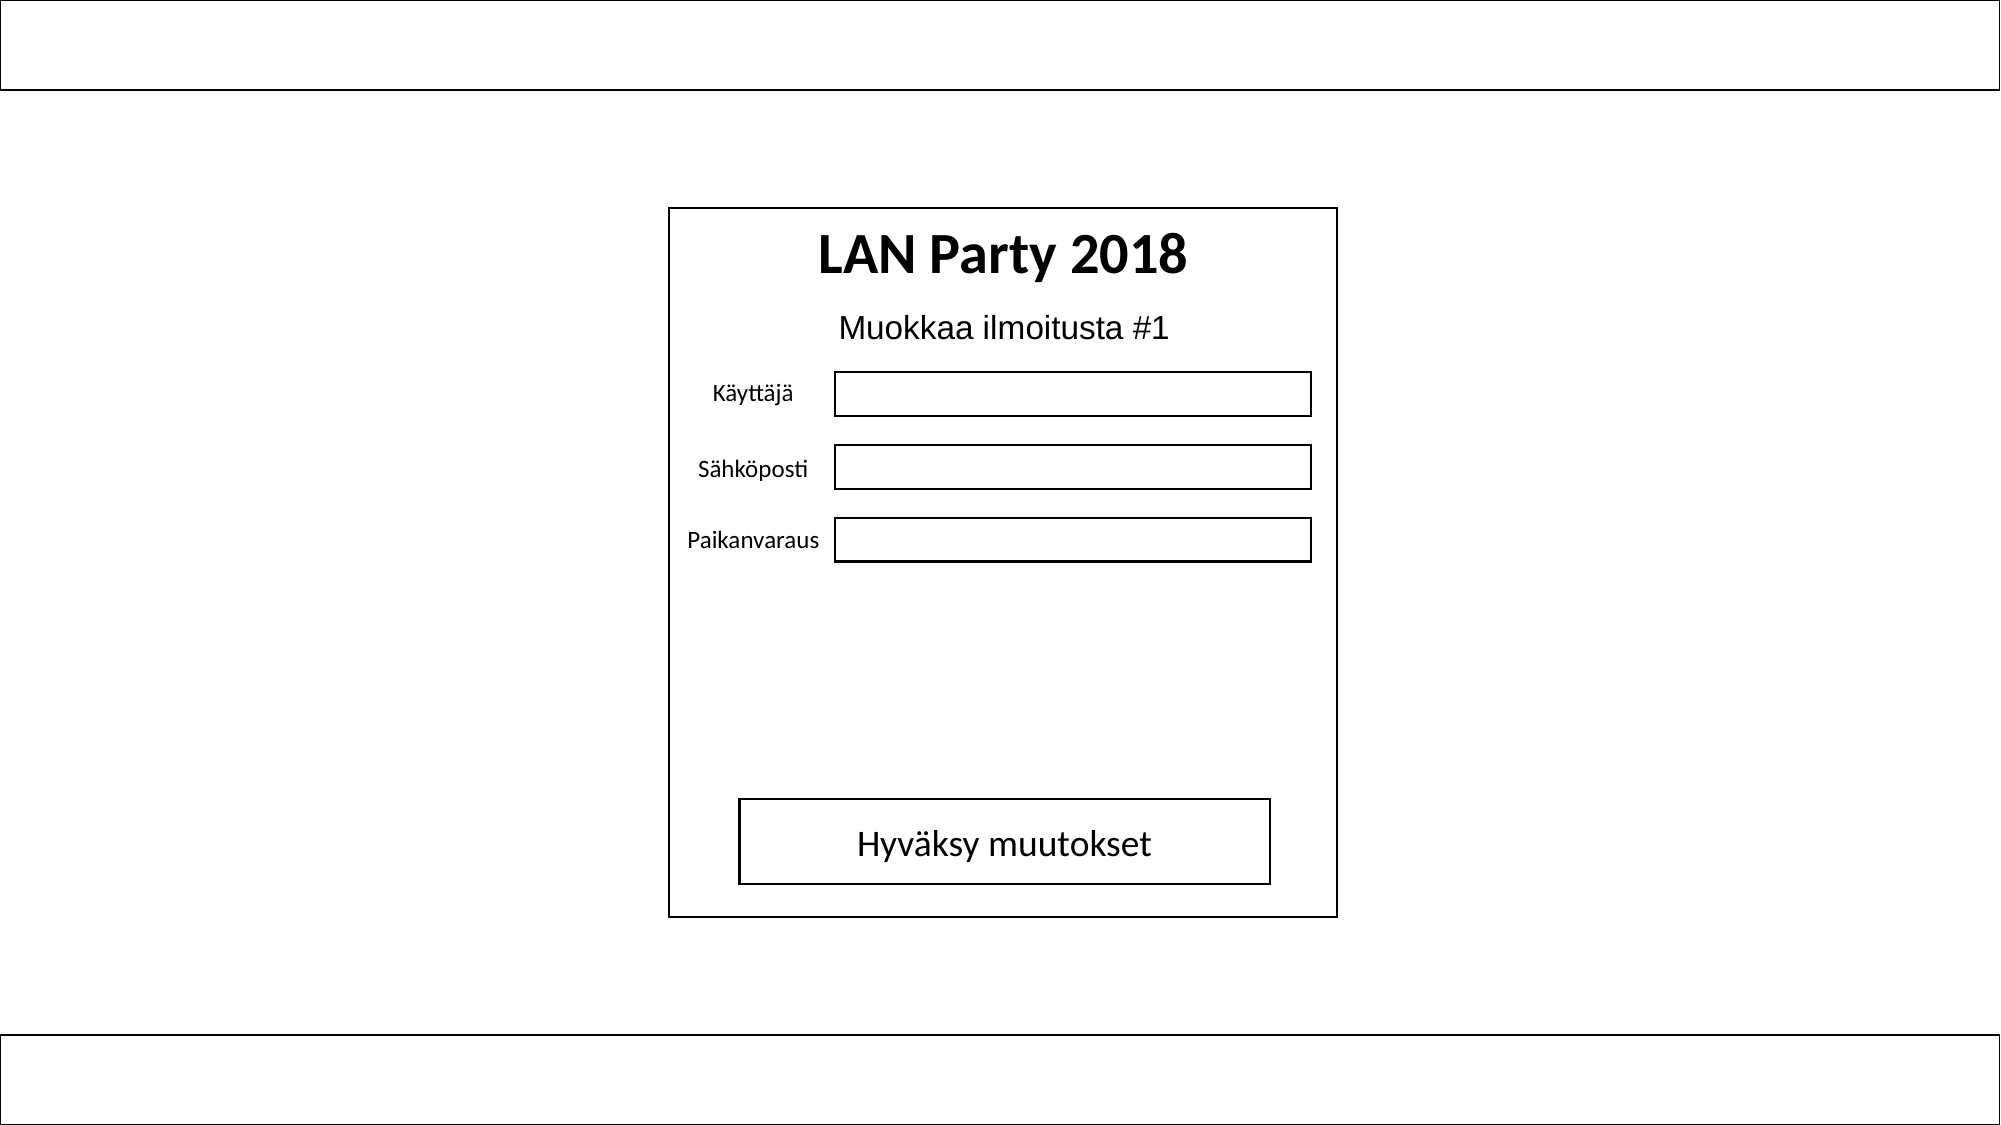

LAN Party 2018
Muokkaa ilmoitusta #1
Käyttäjä

Sähköposti

Paikanvaraus

Hyväksy muutokset